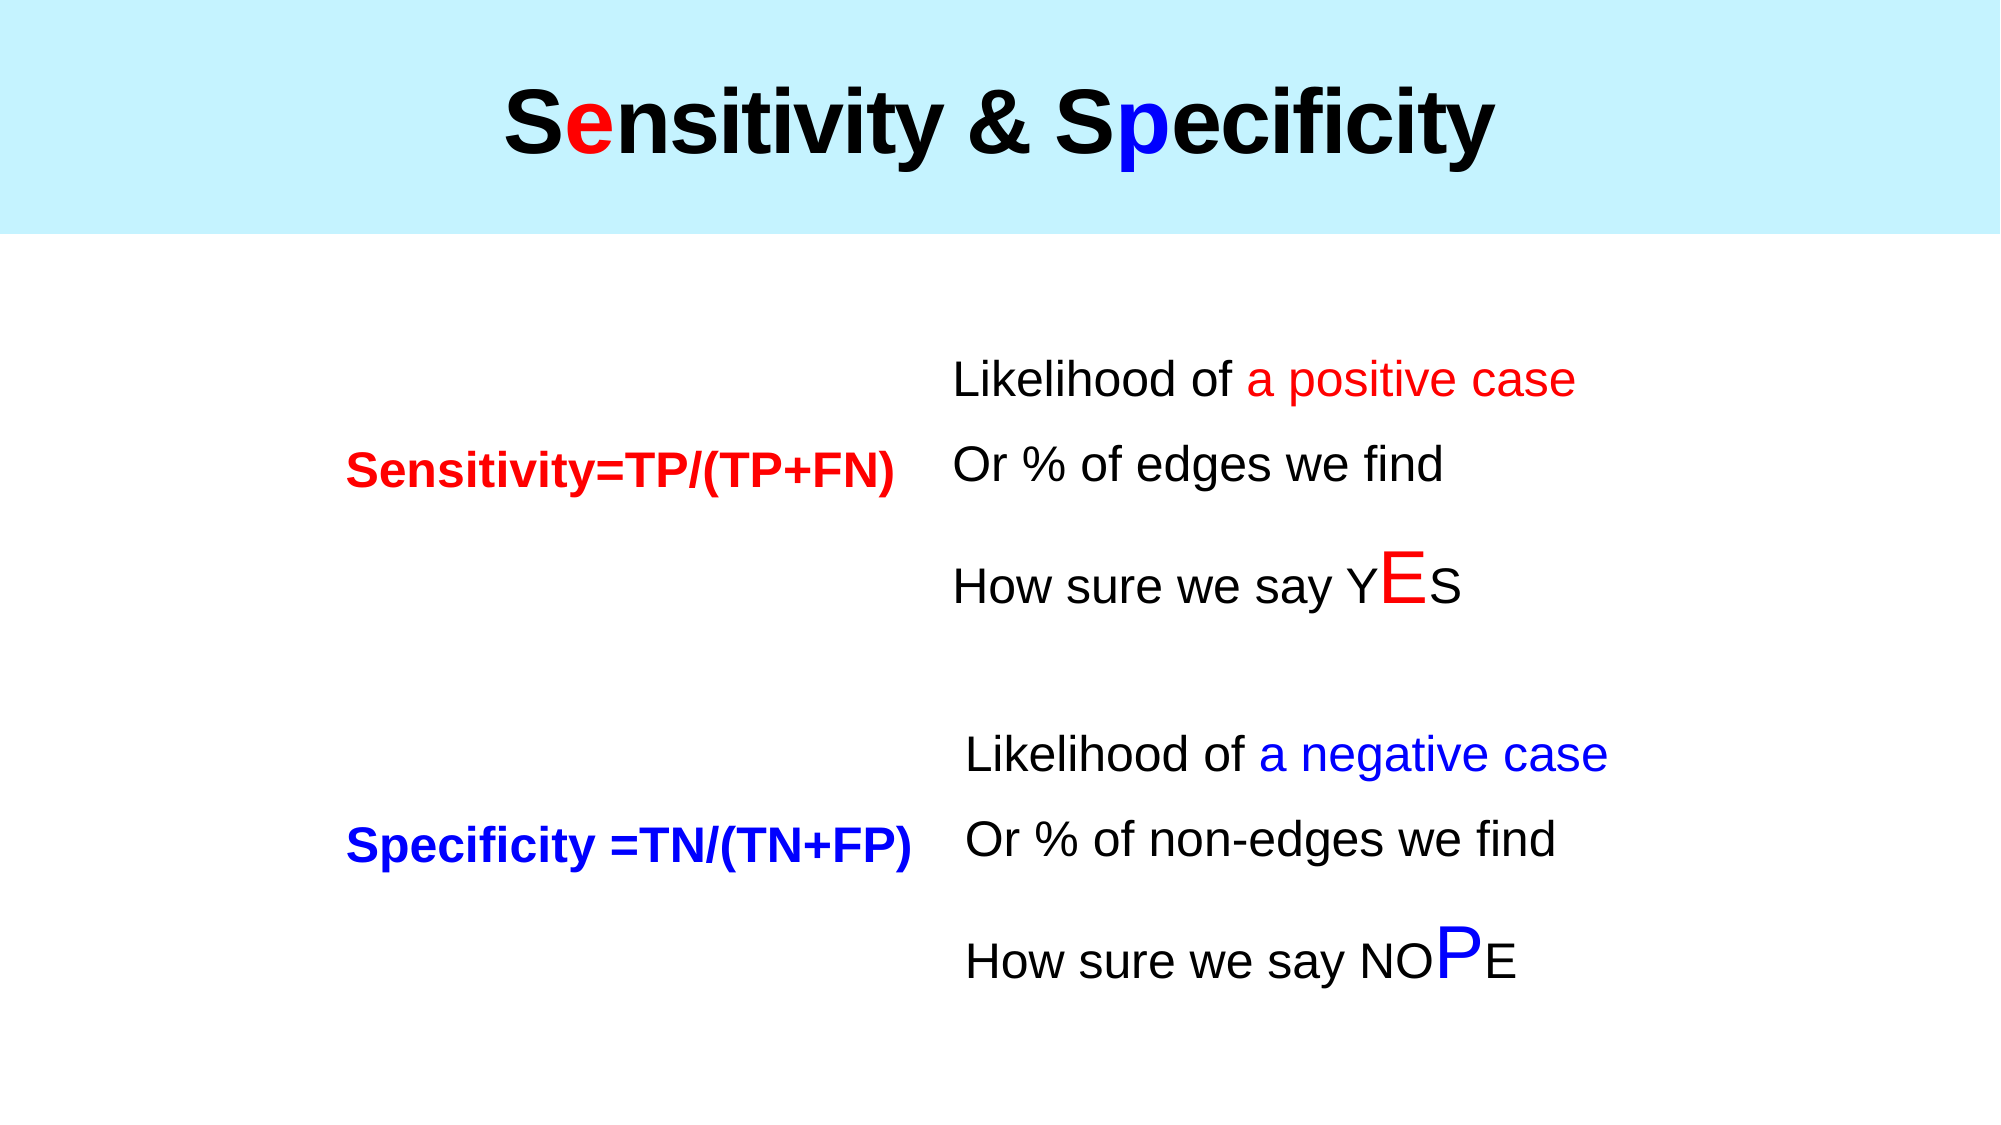

# Sensitivity & Specificity
Likelihood of a positive case
Or % of edges we find
How sure we say YES
Sensitivity=TP/(TP+FN)
Likelihood of a negative case
Or % of non-edges we find
How sure we say NOPE
Specificity =TN/(TN+FP)